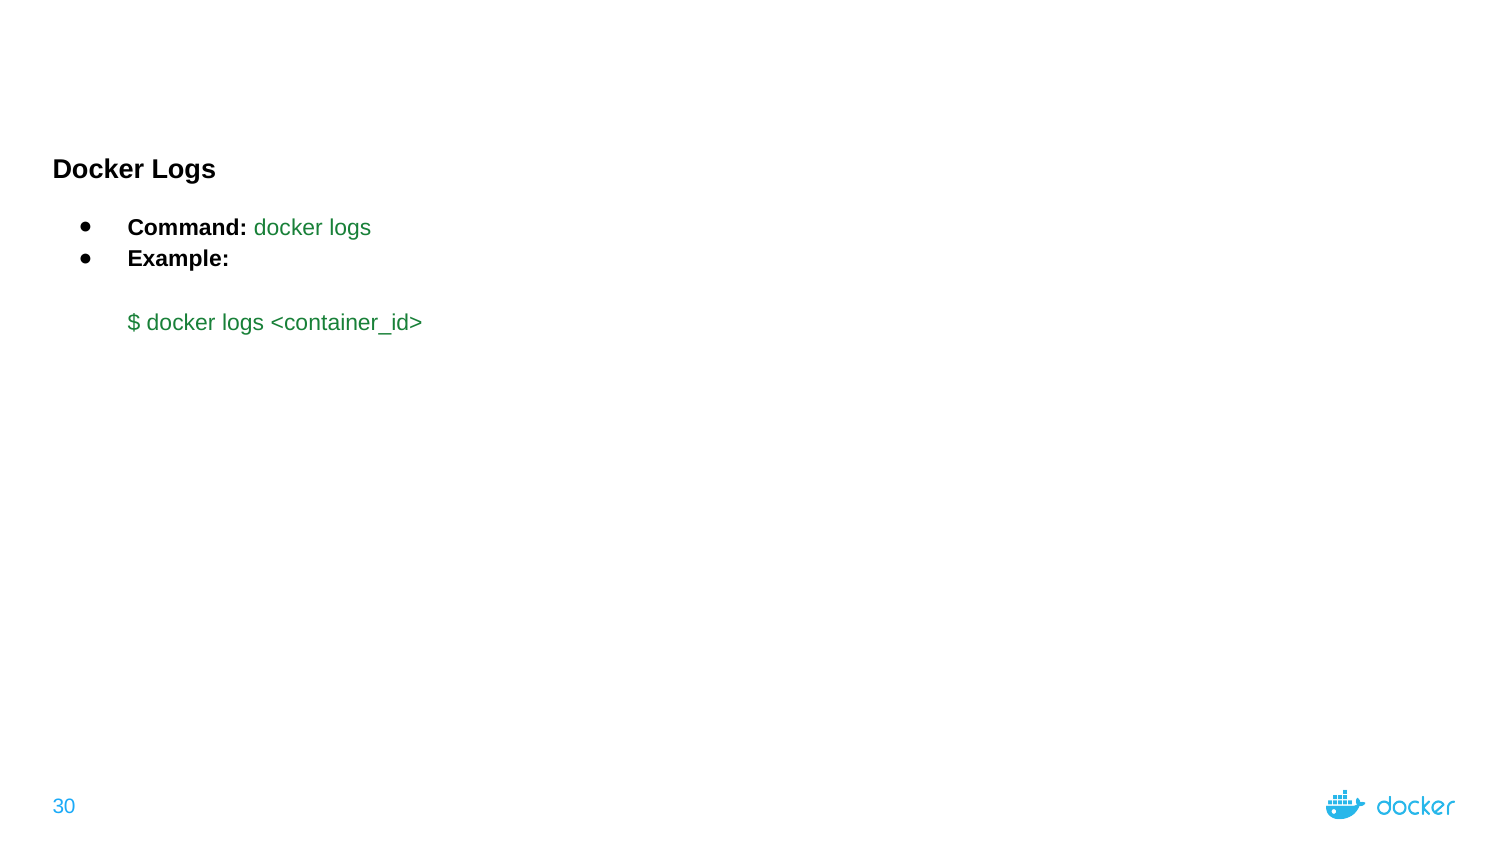

Docker Logs
Command: docker logs
Example:
$ docker logs <container_id>

30